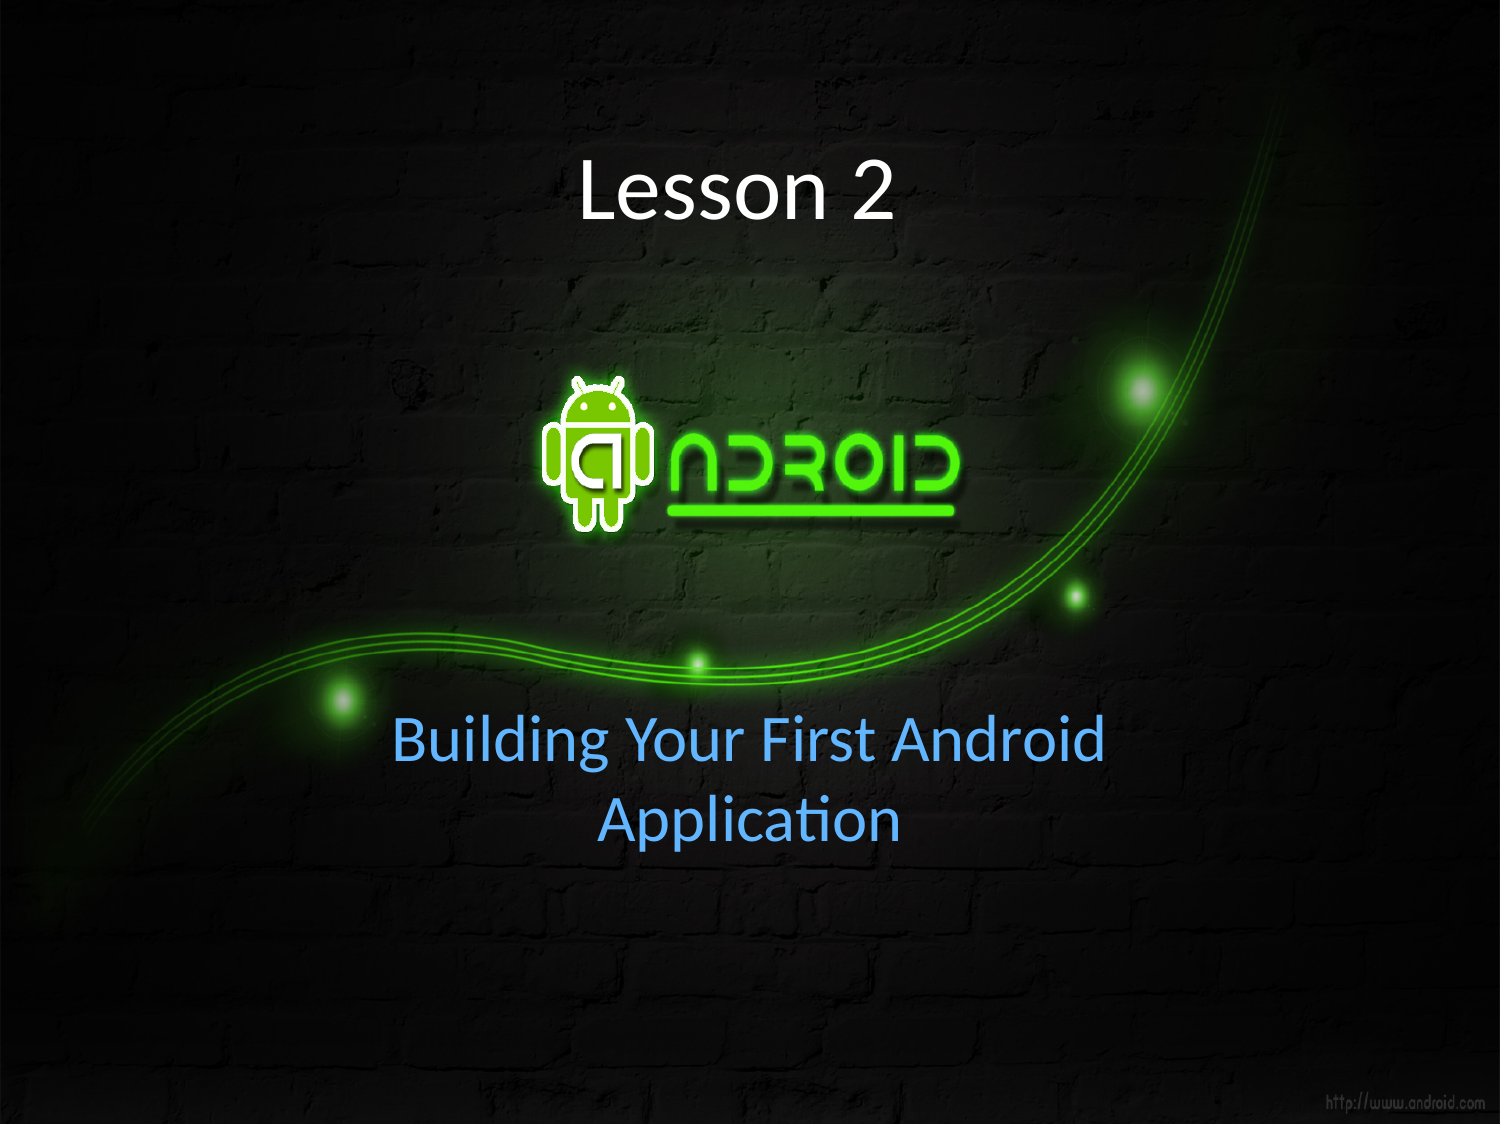

# Lesson 2
Building Your First Android Application